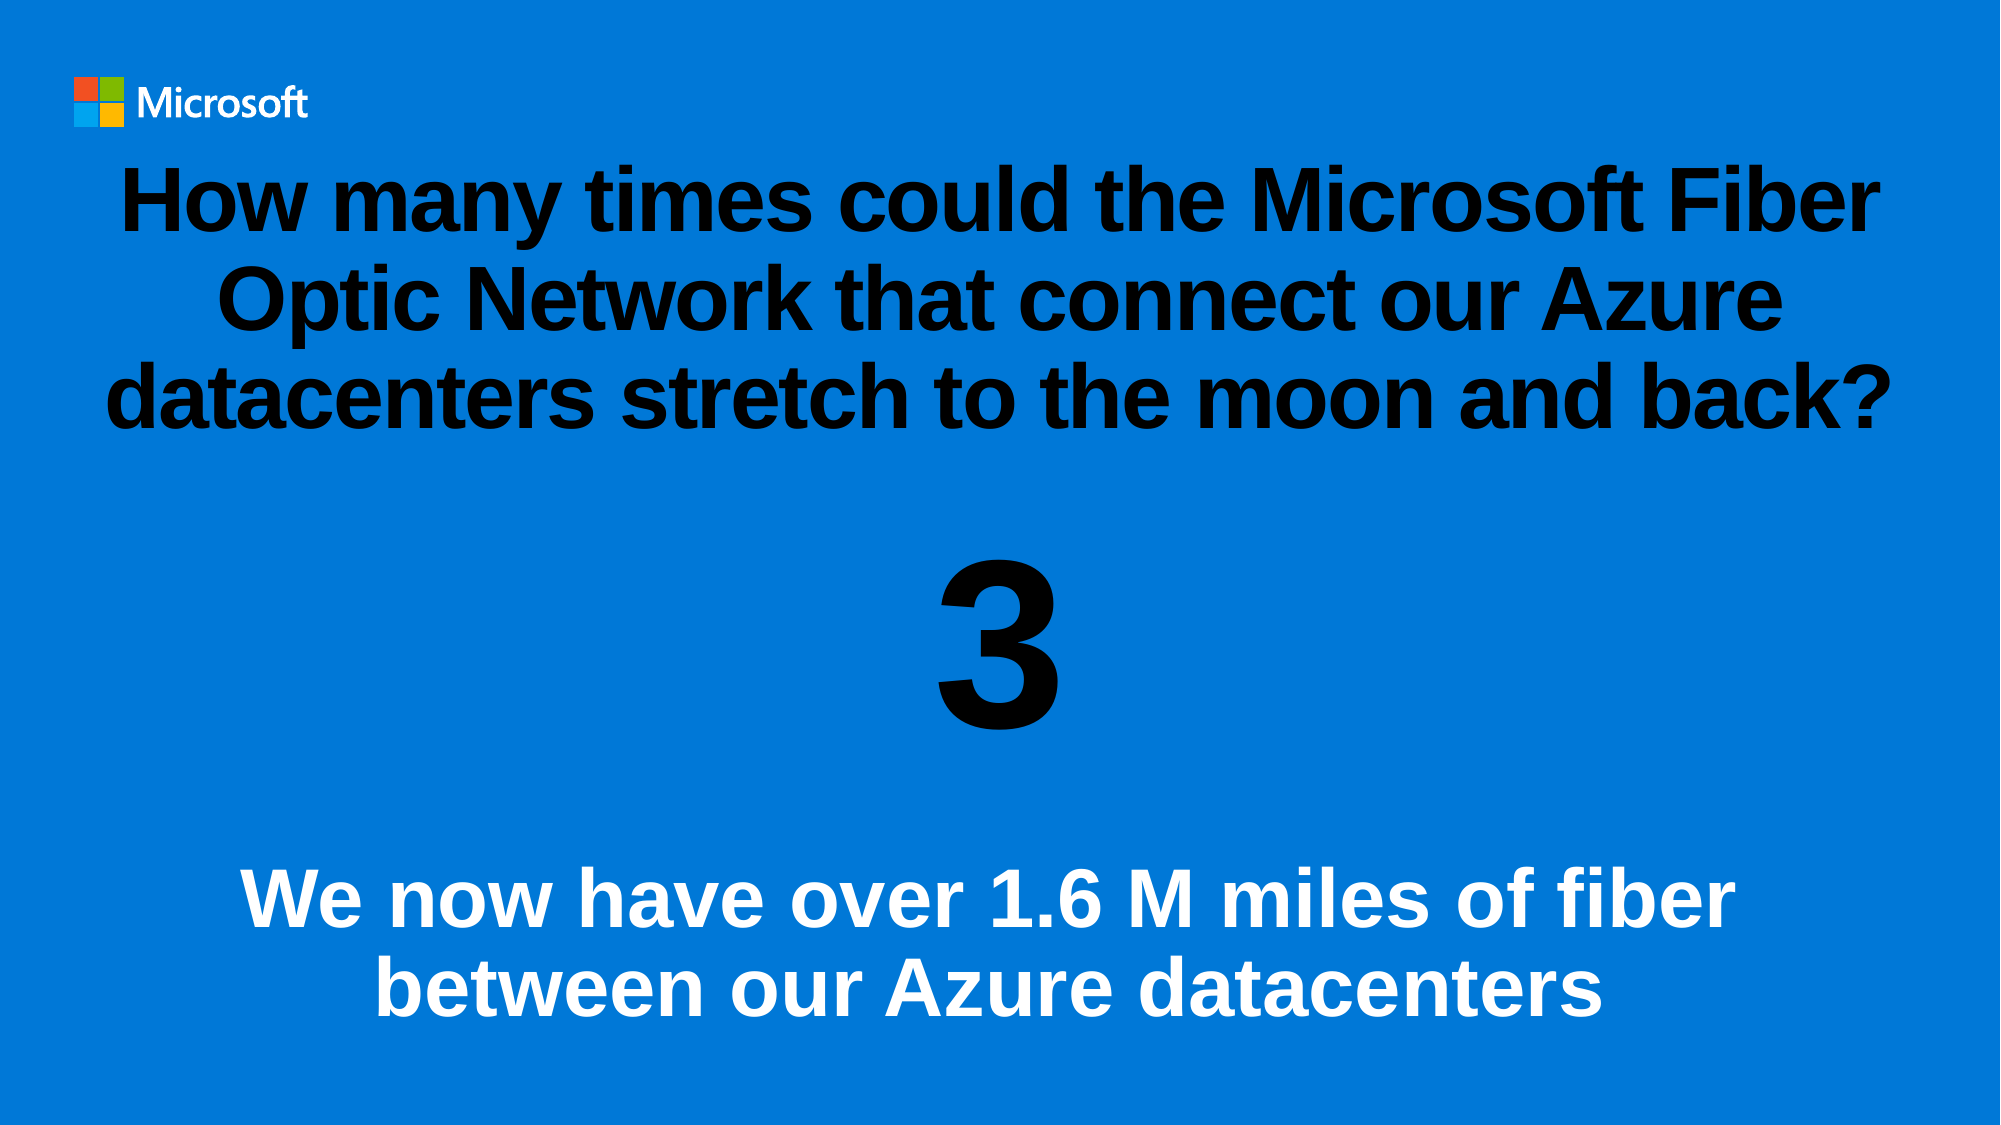

# How many times could the Microsoft Fiber Optic Network that connect our Azure datacenters stretch to the moon and back?
3
We now have over 1.6 M miles of fiber between our Azure datacenters